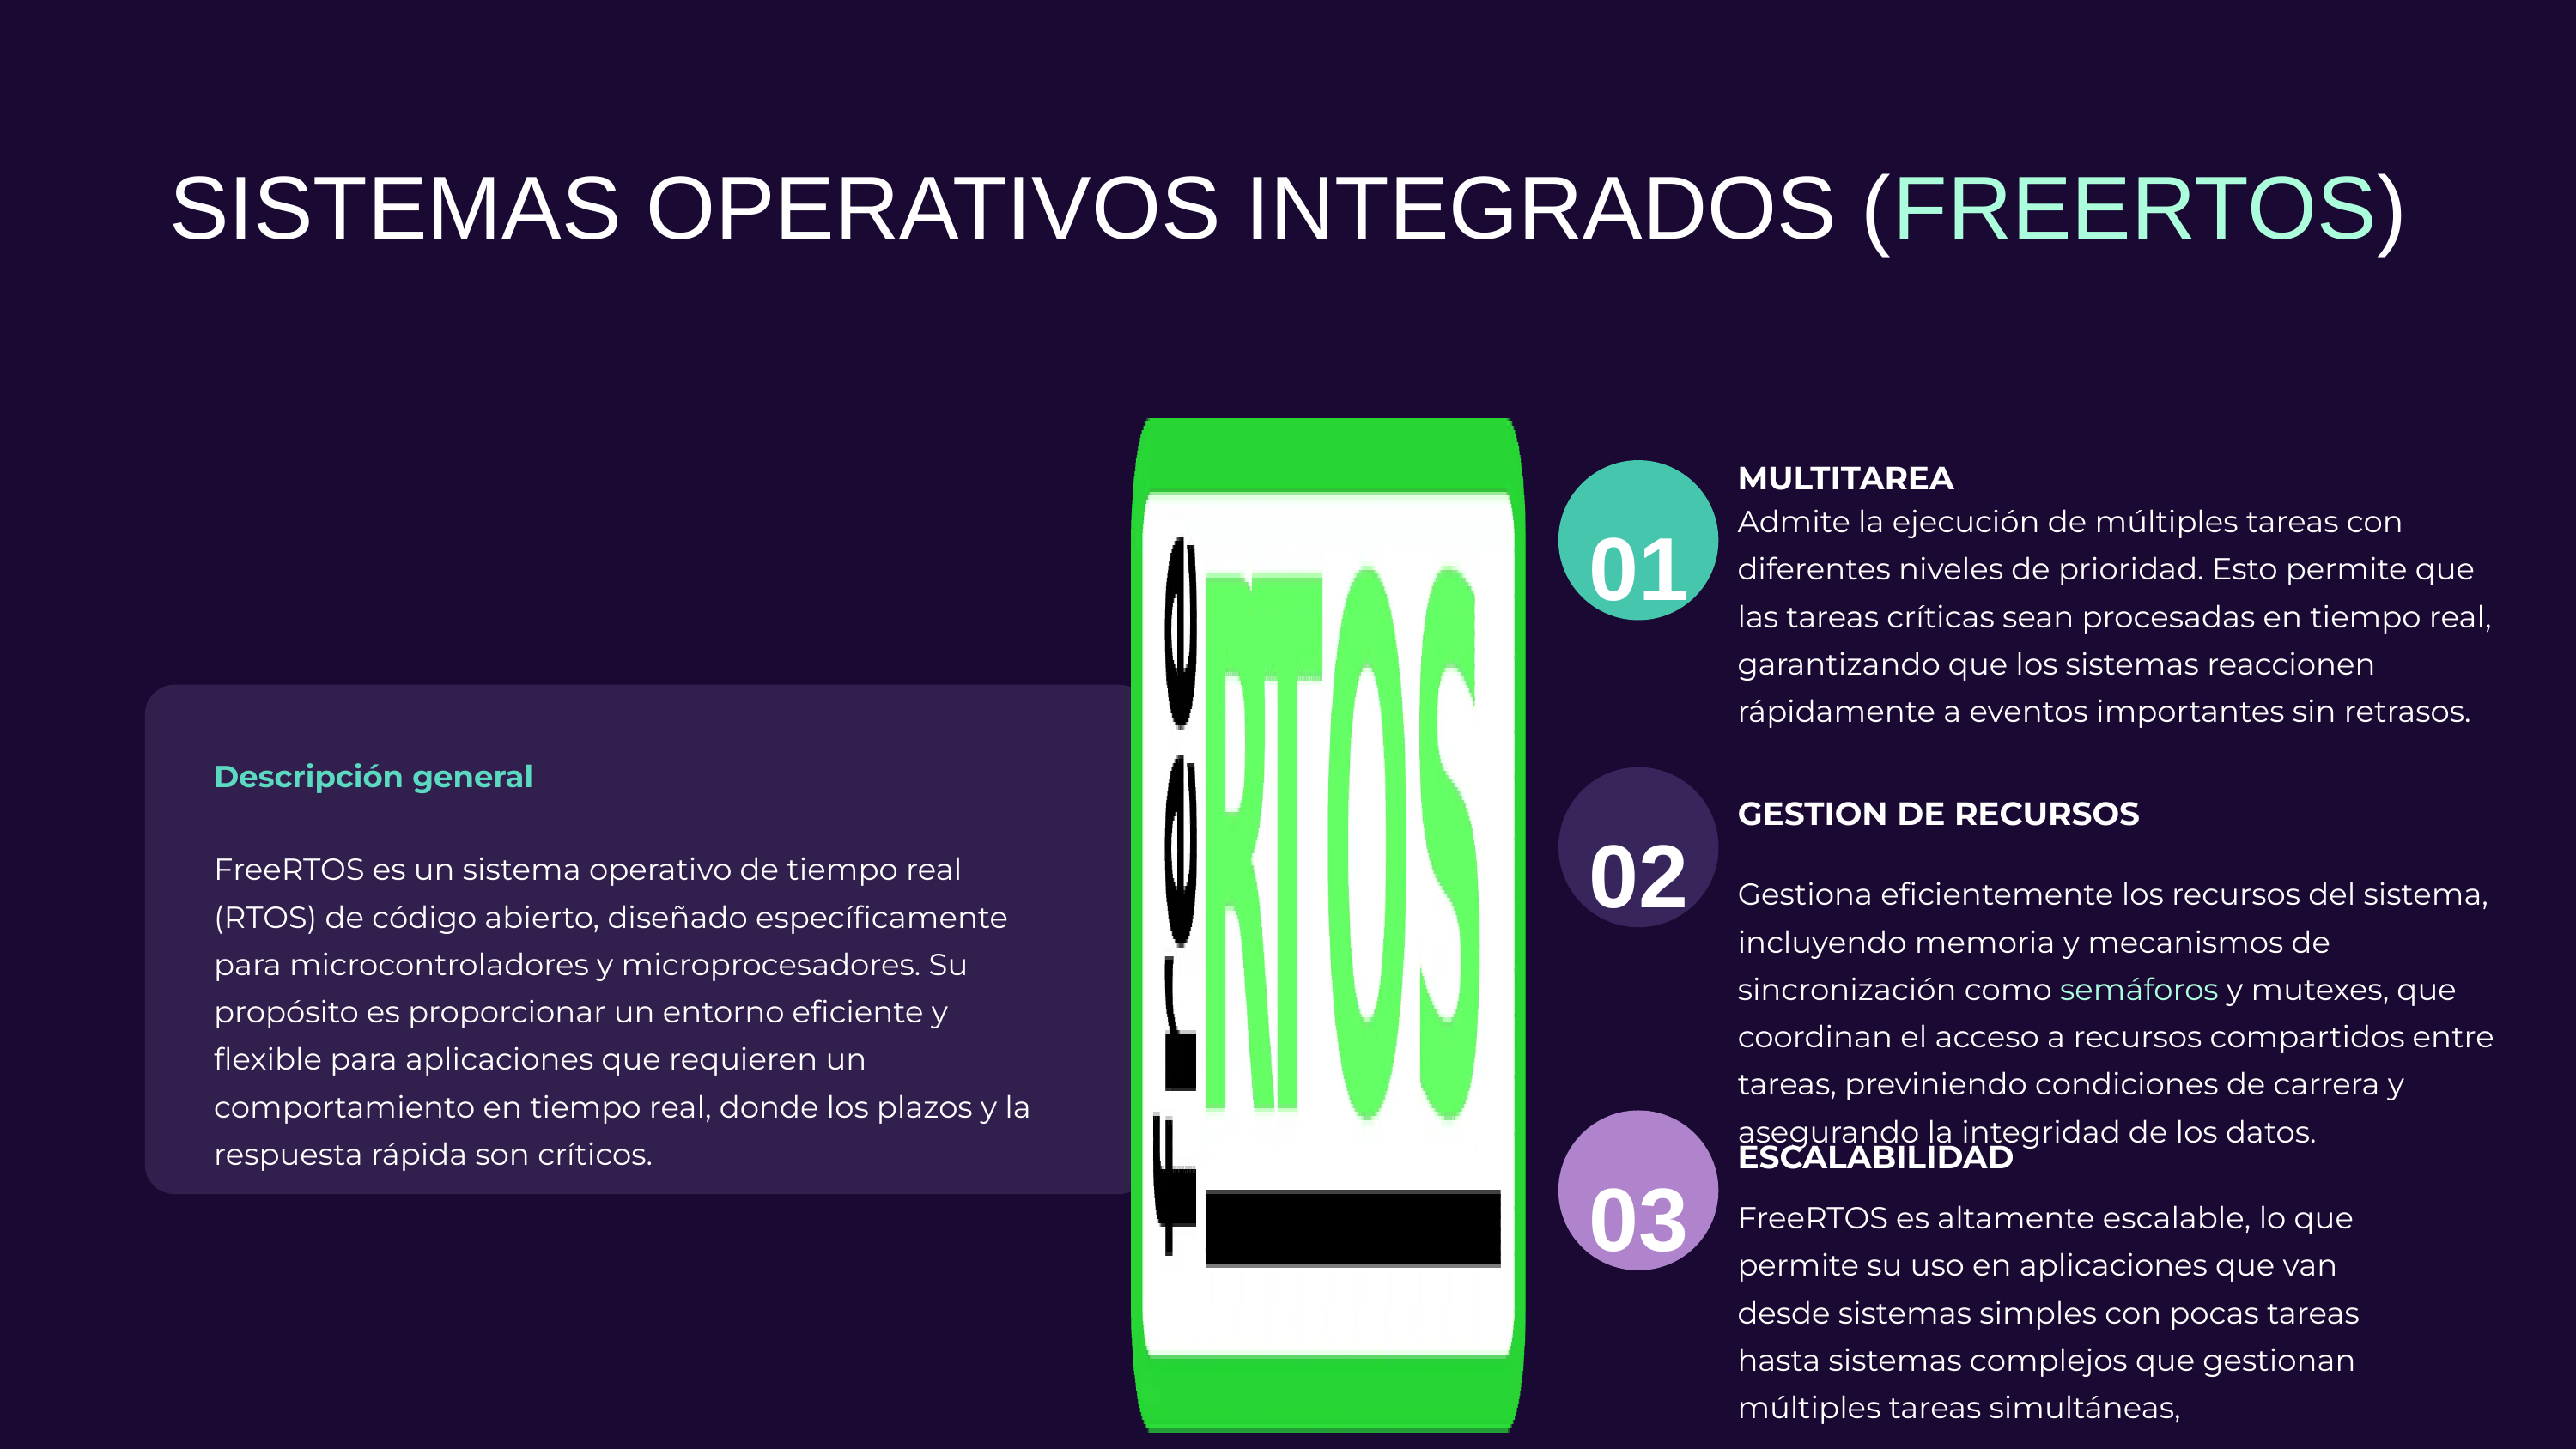

SISTEMAS OPERATIVOS INTEGRADOS (FREERTOS)
MULTITAREA

01
Admite la ejecución de múltiples tareas con diferentes niveles de prioridad. Esto permite que las tareas críticas sean procesadas en tiempo real, garantizando que los sistemas reaccionen rápidamente a eventos importantes sin retrasos.

Descripción general

GESTION DE RECURSOS
02
FreeRTOS es un sistema operativo de tiempo real (RTOS) de código abierto, diseñado específicamente para microcontroladores y microprocesadores. Su propósito es proporcionar un entorno eficiente y flexible para aplicaciones que requieren un comportamiento en tiempo real, donde los plazos y la respuesta rápida son críticos.
Gestiona eficientemente los recursos del sistema, incluyendo memoria y mecanismos de sincronización como semáforos y mutexes, que coordinan el acceso a recursos compartidos entre tareas, previniendo condiciones de carrera y asegurando la integridad de los datos.

ESCALABILIDAD
03
FreeRTOS es altamente escalable, lo que permite su uso en aplicaciones que van desde sistemas simples con pocas tareas hasta sistemas complejos que gestionan múltiples tareas simultáneas,